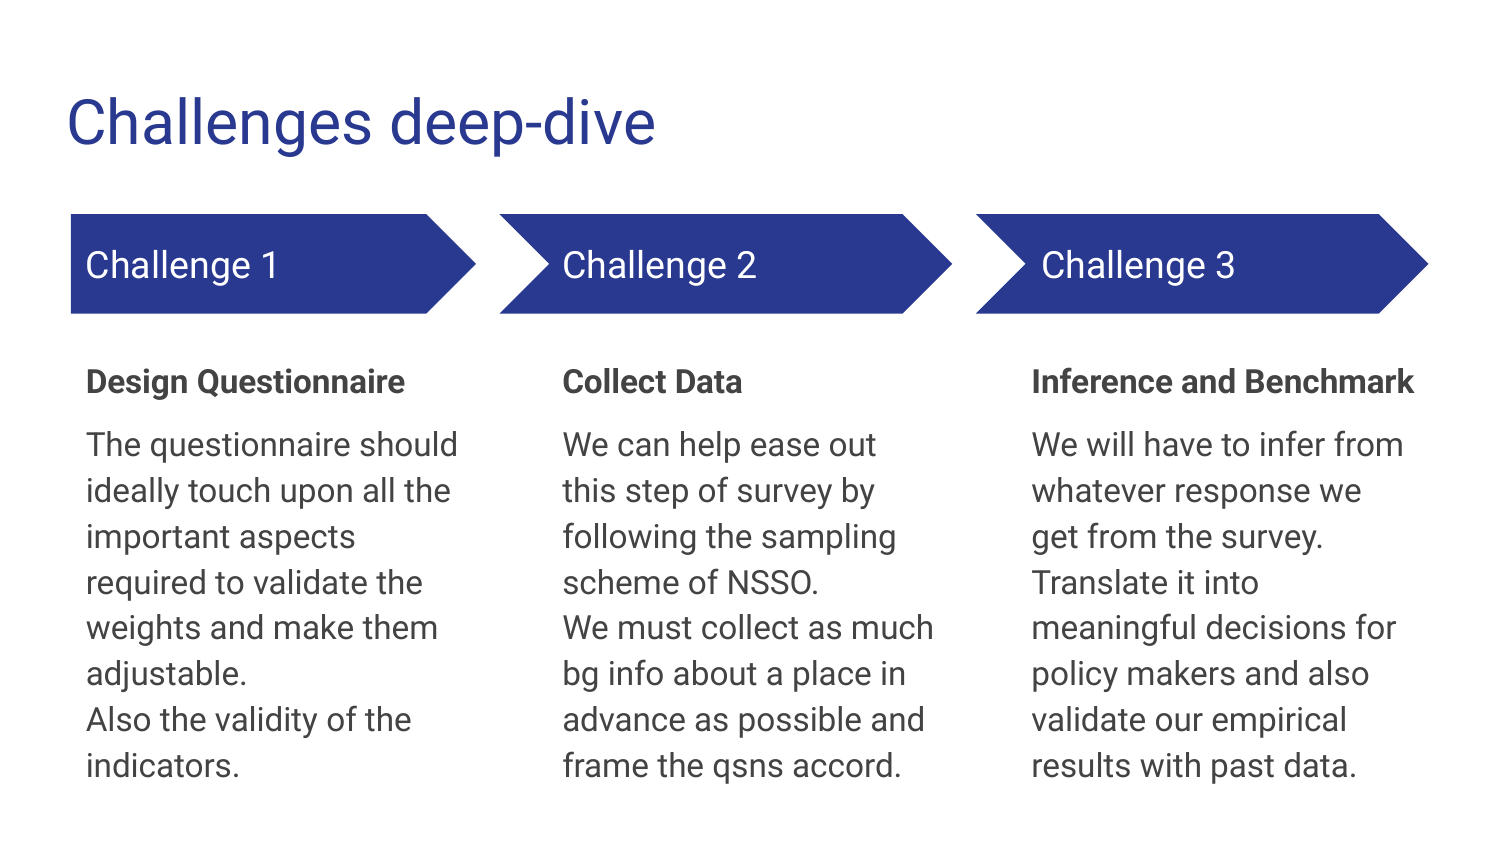

# Challenges deep-dive

Challenge 1
Challenge 2
Challenge 3
Design Questionnaire
The questionnaire should ideally touch upon all the important aspects required to validate the weights and make them adjustable.
Also the validity of the indicators.
Collect Data
We can help ease out this step of survey by following the sampling scheme of NSSO.
We must collect as much bg info about a place in advance as possible and frame the qsns accord.
Inference and Benchmark
We will have to infer from whatever response we get from the survey. Translate it into meaningful decisions for policy makers and also validate our empirical results with past data.